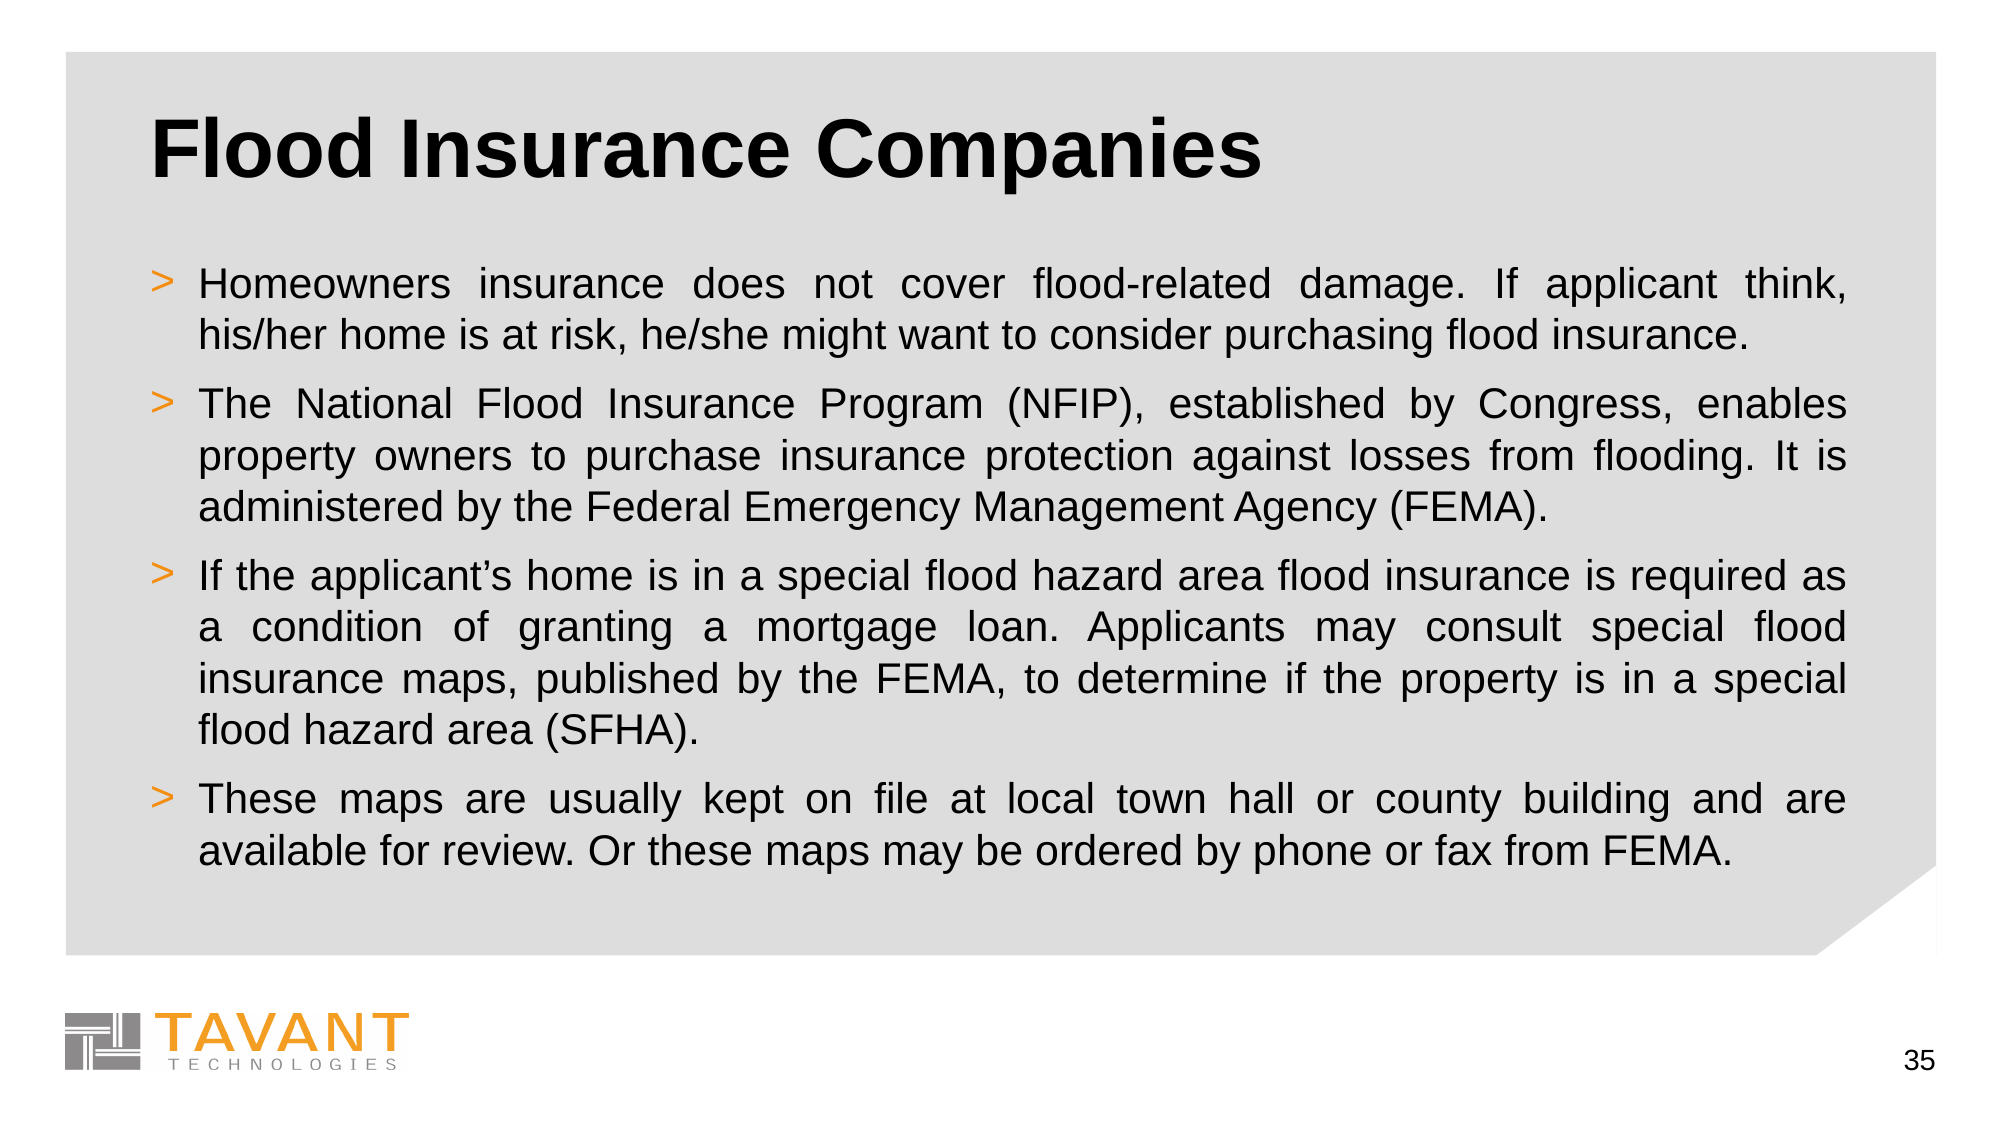

# Flood Insurance Companies
Homeowners insurance does not cover flood-related damage. If applicant think, his/her home is at risk, he/she might want to consider purchasing flood insurance.
The National Flood Insurance Program (NFIP), established by Congress, enables property owners to purchase insurance protection against losses from flooding. It is administered by the Federal Emergency Management Agency (FEMA).
If the applicant’s home is in a special flood hazard area flood insurance is required as a condition of granting a mortgage loan. Applicants may consult special flood insurance maps, published by the FEMA, to determine if the property is in a special flood hazard area (SFHA).
These maps are usually kept on file at local town hall or county building and are available for review. Or these maps may be ordered by phone or fax from FEMA.

35